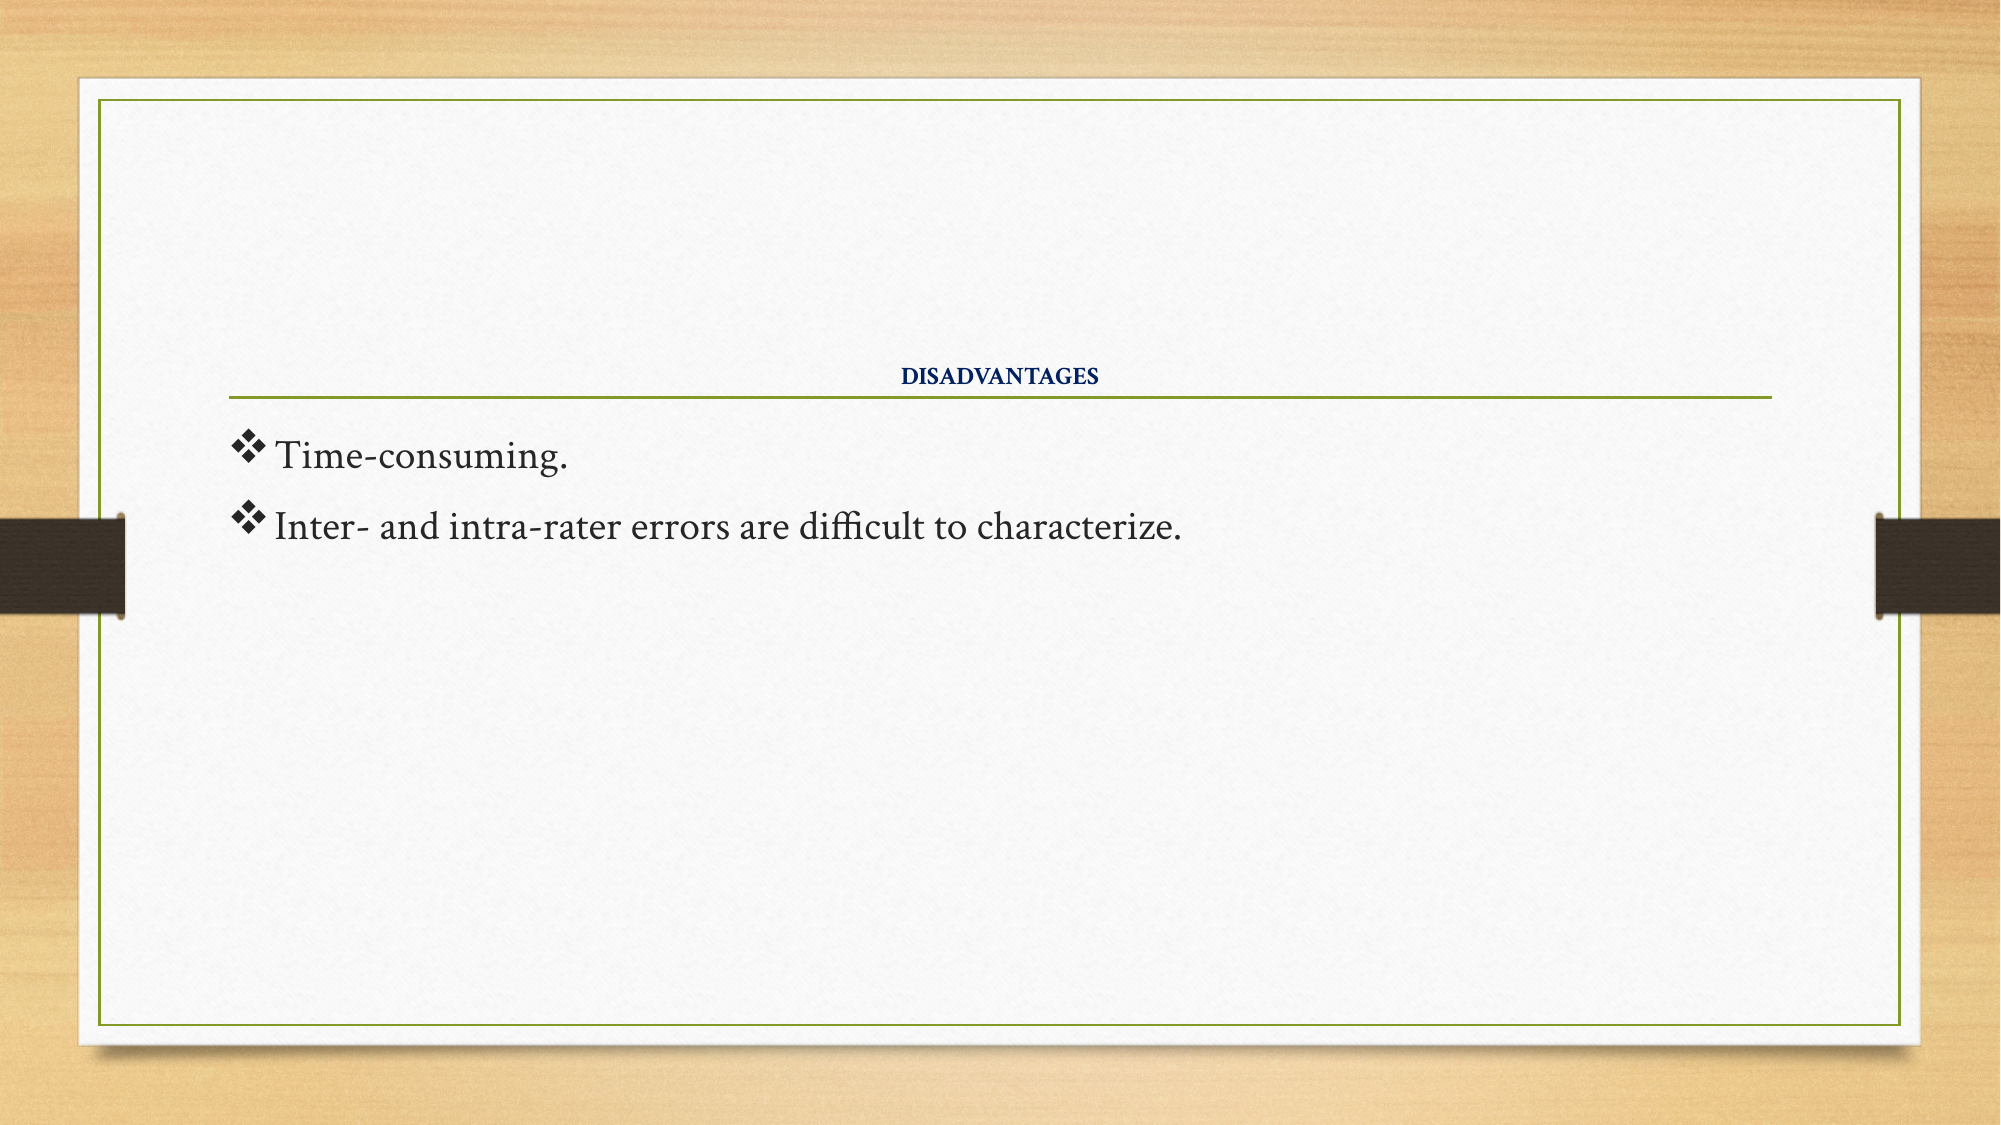

# DISADVANTAGES
Time-consuming.
Inter- and intra-rater errors are difﬁcult to characterize.